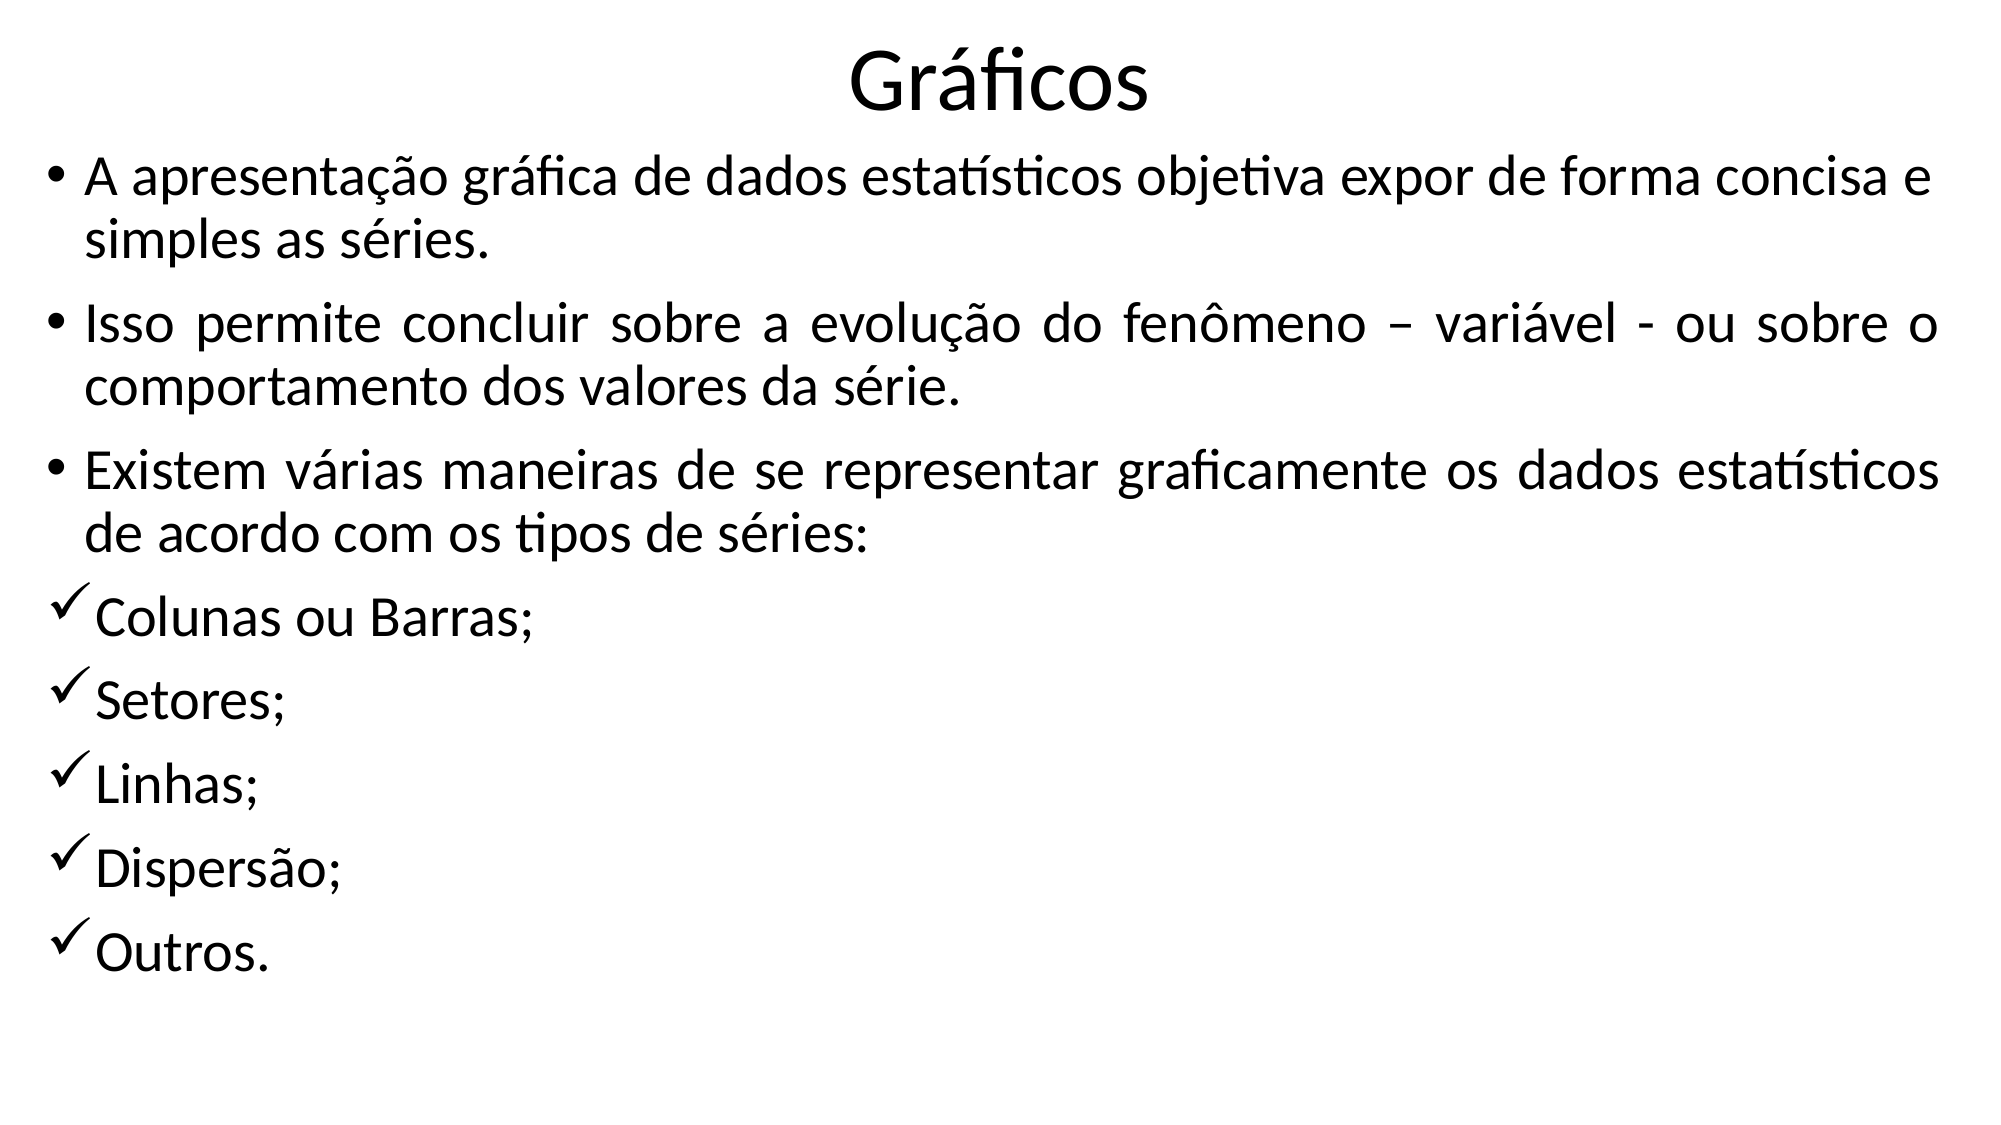

# Gráficos
A apresentação gráfica de dados estatísticos objetiva expor de forma concisa e simples as séries.
Isso permite concluir sobre a evolução do fenômeno – variável - ou sobre o comportamento dos valores da série.
Existem várias maneiras de se representar graficamente os dados estatísticos de acordo com os tipos de séries:
Colunas ou Barras;
Setores;
Linhas;
Dispersão;
Outros.